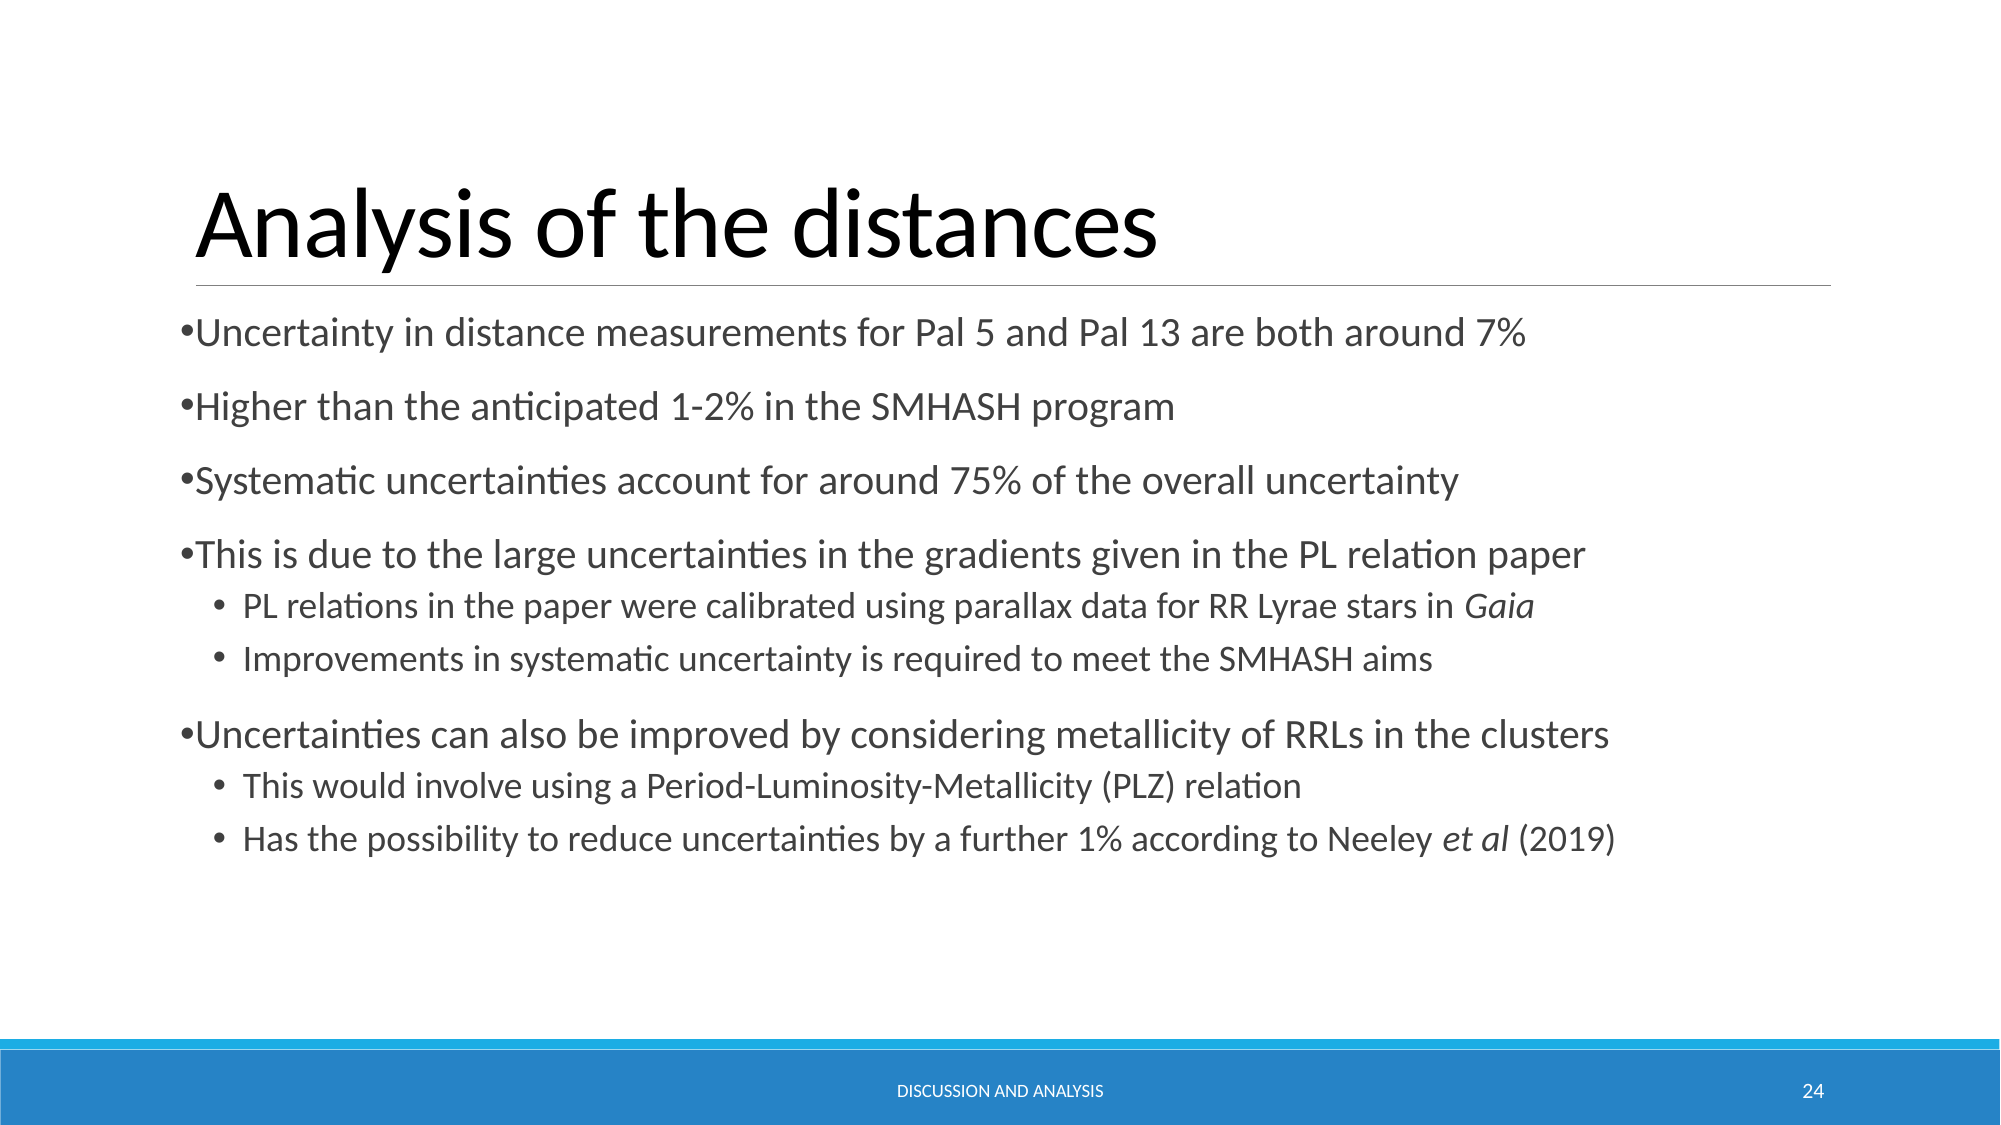

# Analysis of the distances
Uncertainty in distance measurements for Pal 5 and Pal 13 are both around 7%
Higher than the anticipated 1-2% in the SMHASH program
Systematic uncertainties account for around 75% of the overall uncertainty
This is due to the large uncertainties in the gradients given in the PL relation paper
PL relations in the paper were calibrated using parallax data for RR Lyrae stars in Gaia
Improvements in systematic uncertainty is required to meet the SMHASH aims
Uncertainties can also be improved by considering metallicity of RRLs in the clusters
This would involve using a Period-Luminosity-Metallicity (PLZ) relation
Has the possibility to reduce uncertainties by a further 1% according to Neeley et al (2019)

DISCUSSION AND ANALYSIS
24